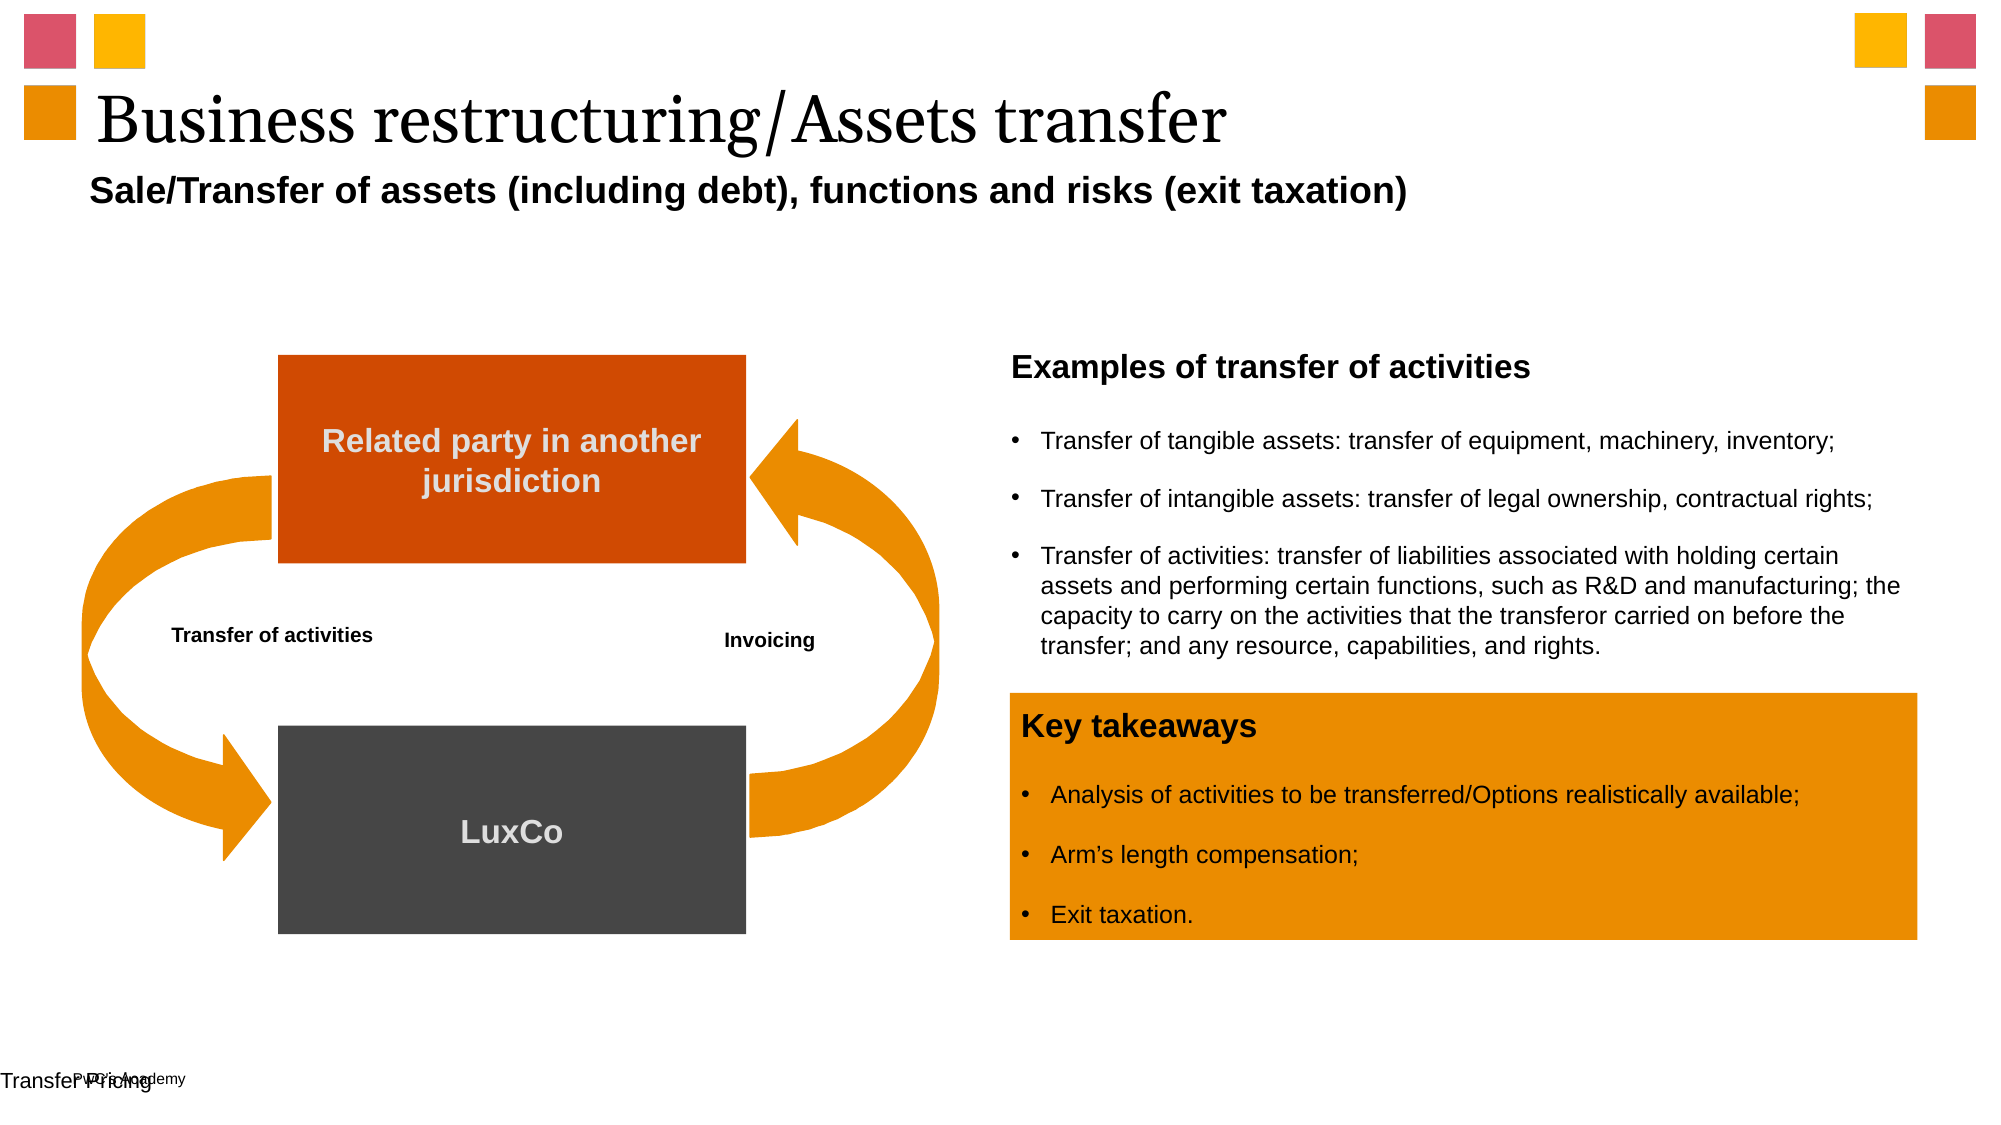

# Business restructuring/Assets transfer
Sale/Transfer of assets (including debt), functions and risks (exit taxation)
Examples of transfer of activities

Transfer of tangible assets: transfer of equipment, machinery, inventory;

Transfer of intangible assets: transfer of legal ownership, contractual rights;

Transfer of activities: transfer of liabilities associated with holding certain assets and performing certain functions, such as R&D and manufacturing; the capacity to carry on the activities that the transferor carried on before the transfer; and any resource, capabilities, and rights.
Related party in another jurisdiction

Transfer of activities
Invoicing
Key takeaways

Analysis of activities to be transferred/Options realistically available;

Arm’s length compensation;

Exit taxation.
LuxCo
Transfer Pricing